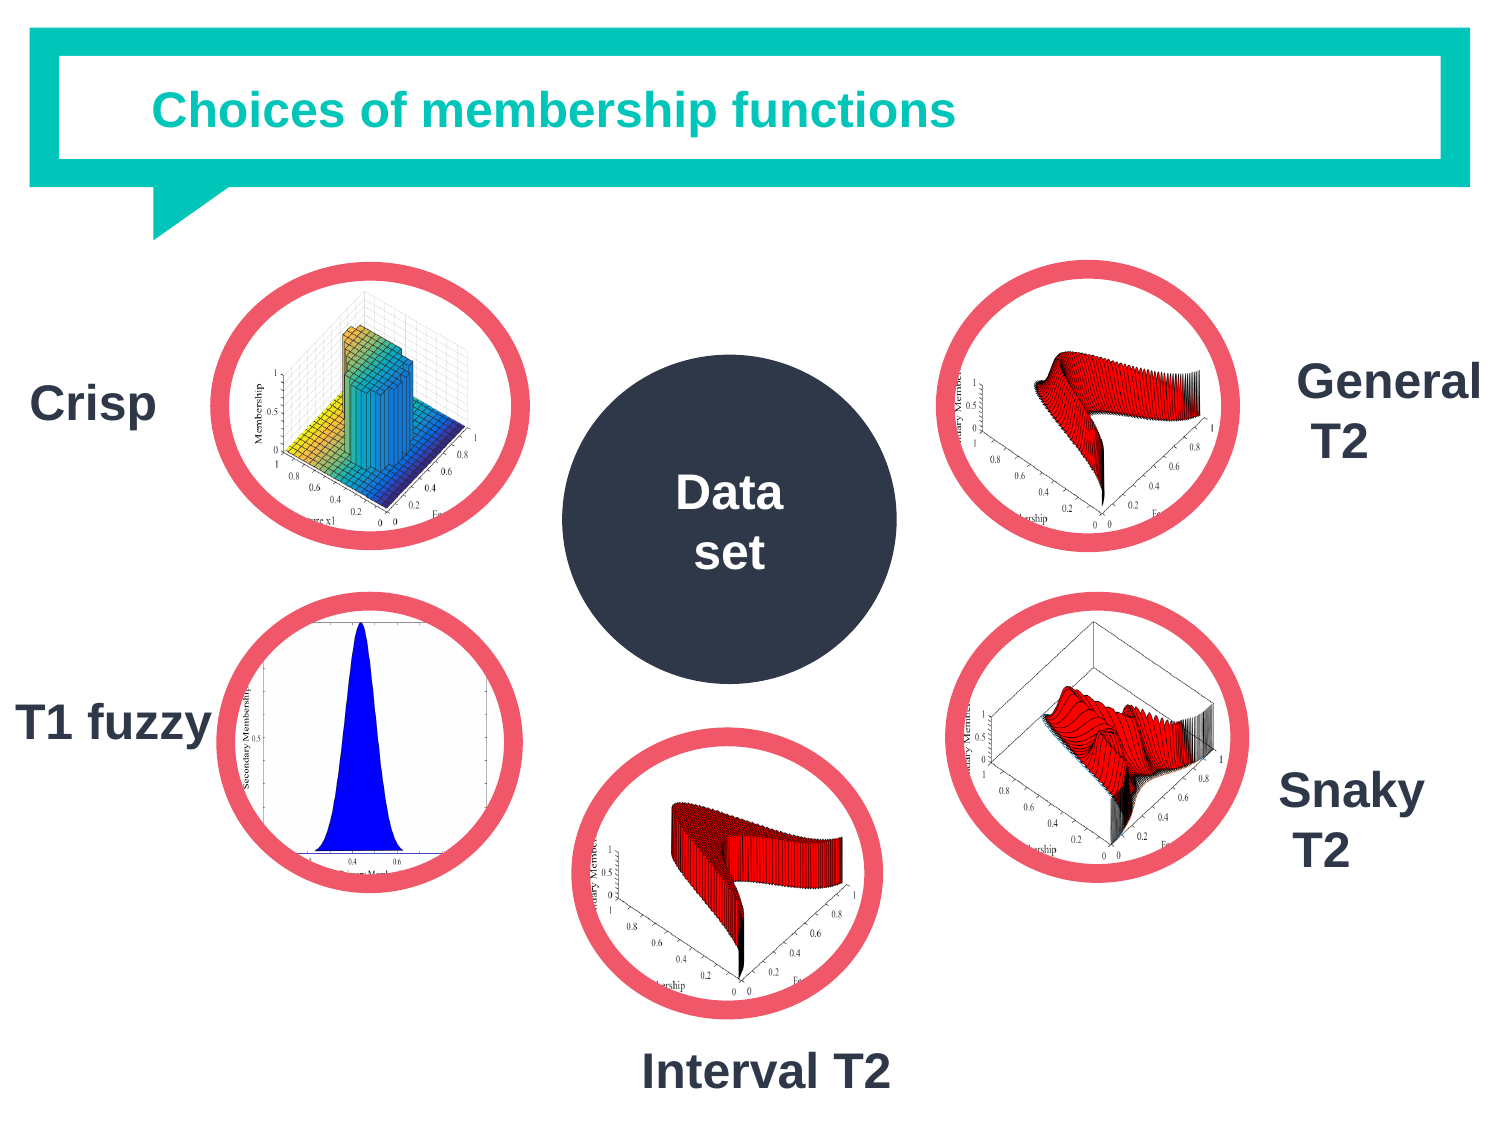

# Choices of membership functions

General
 T2
Crisp
Data set

T1 fuzzy

Snaky
 T2
Interval T2